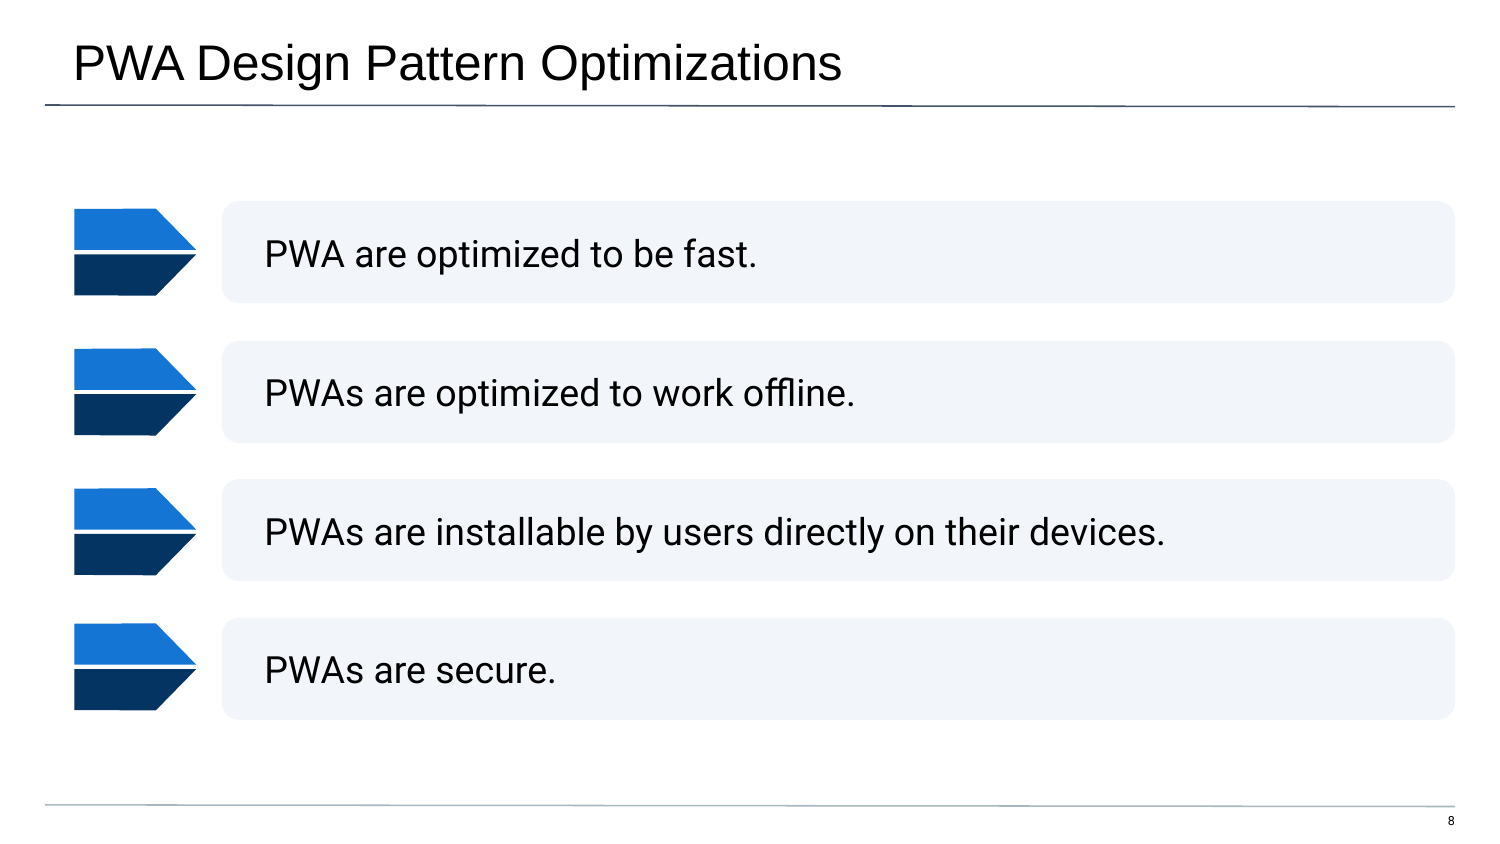

# PWA Design Pattern Optimizations
PWA are optimized to be fast.

PWAs are optimized to work offline.

PWAs are installable by users directly on their devices.

PWAs are secure.